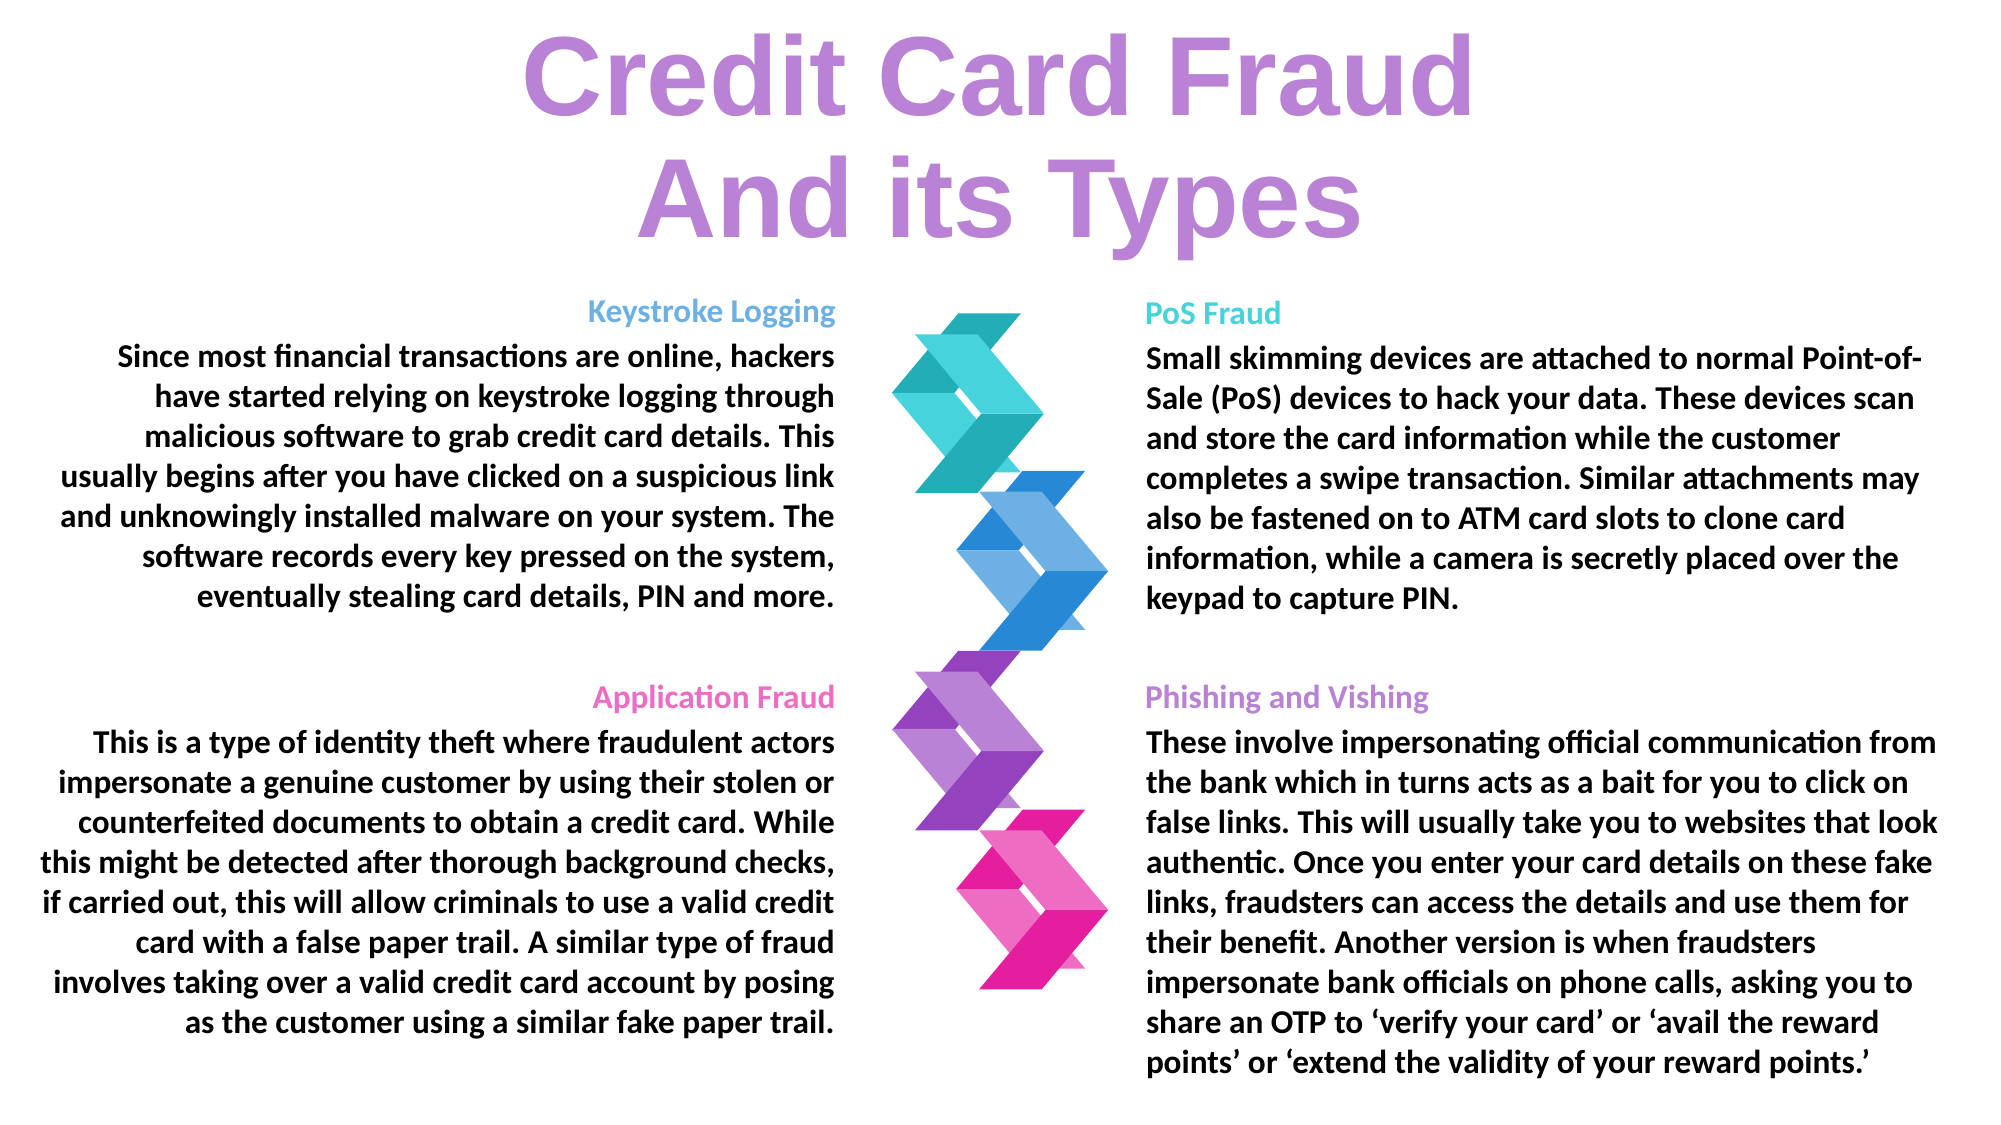

Credit Card Fraud
And its Types
Keystroke Logging
Since most financial transactions are online, hackers have started relying on keystroke logging through malicious software to grab credit card details. This usually begins after you have clicked on a suspicious link and unknowingly installed malware on your system. The software records every key pressed on the system, eventually stealing card details, PIN and more.
PoS Fraud
Small skimming devices are attached to normal Point-of-Sale (PoS) devices to hack your data. These devices scan and store the card information while the customer completes a swipe transaction. Similar attachments may also be fastened on to ATM card slots to clone card information, while a camera is secretly placed over the keypad to capture PIN.

Application Fraud
This is a type of identity theft where fraudulent actors impersonate a genuine customer by using their stolen or counterfeited documents to obtain a credit card. While this might be detected after thorough background checks, if carried out, this will allow criminals to use a valid credit card with a false paper trail. A similar type of fraud involves taking over a valid credit card account by posing as the customer using a similar fake paper trail.
Phishing and Vishing
These involve impersonating official communication from the bank which in turns acts as a bait for you to click on false links. This will usually take you to websites that look authentic. Once you enter your card details on these fake links, fraudsters can access the details and use them for their benefit. Another version is when fraudsters impersonate bank officials on phone calls, asking you to share an OTP to ‘verify your card’ or ‘avail the reward points’ or ‘extend the validity of your reward points.’